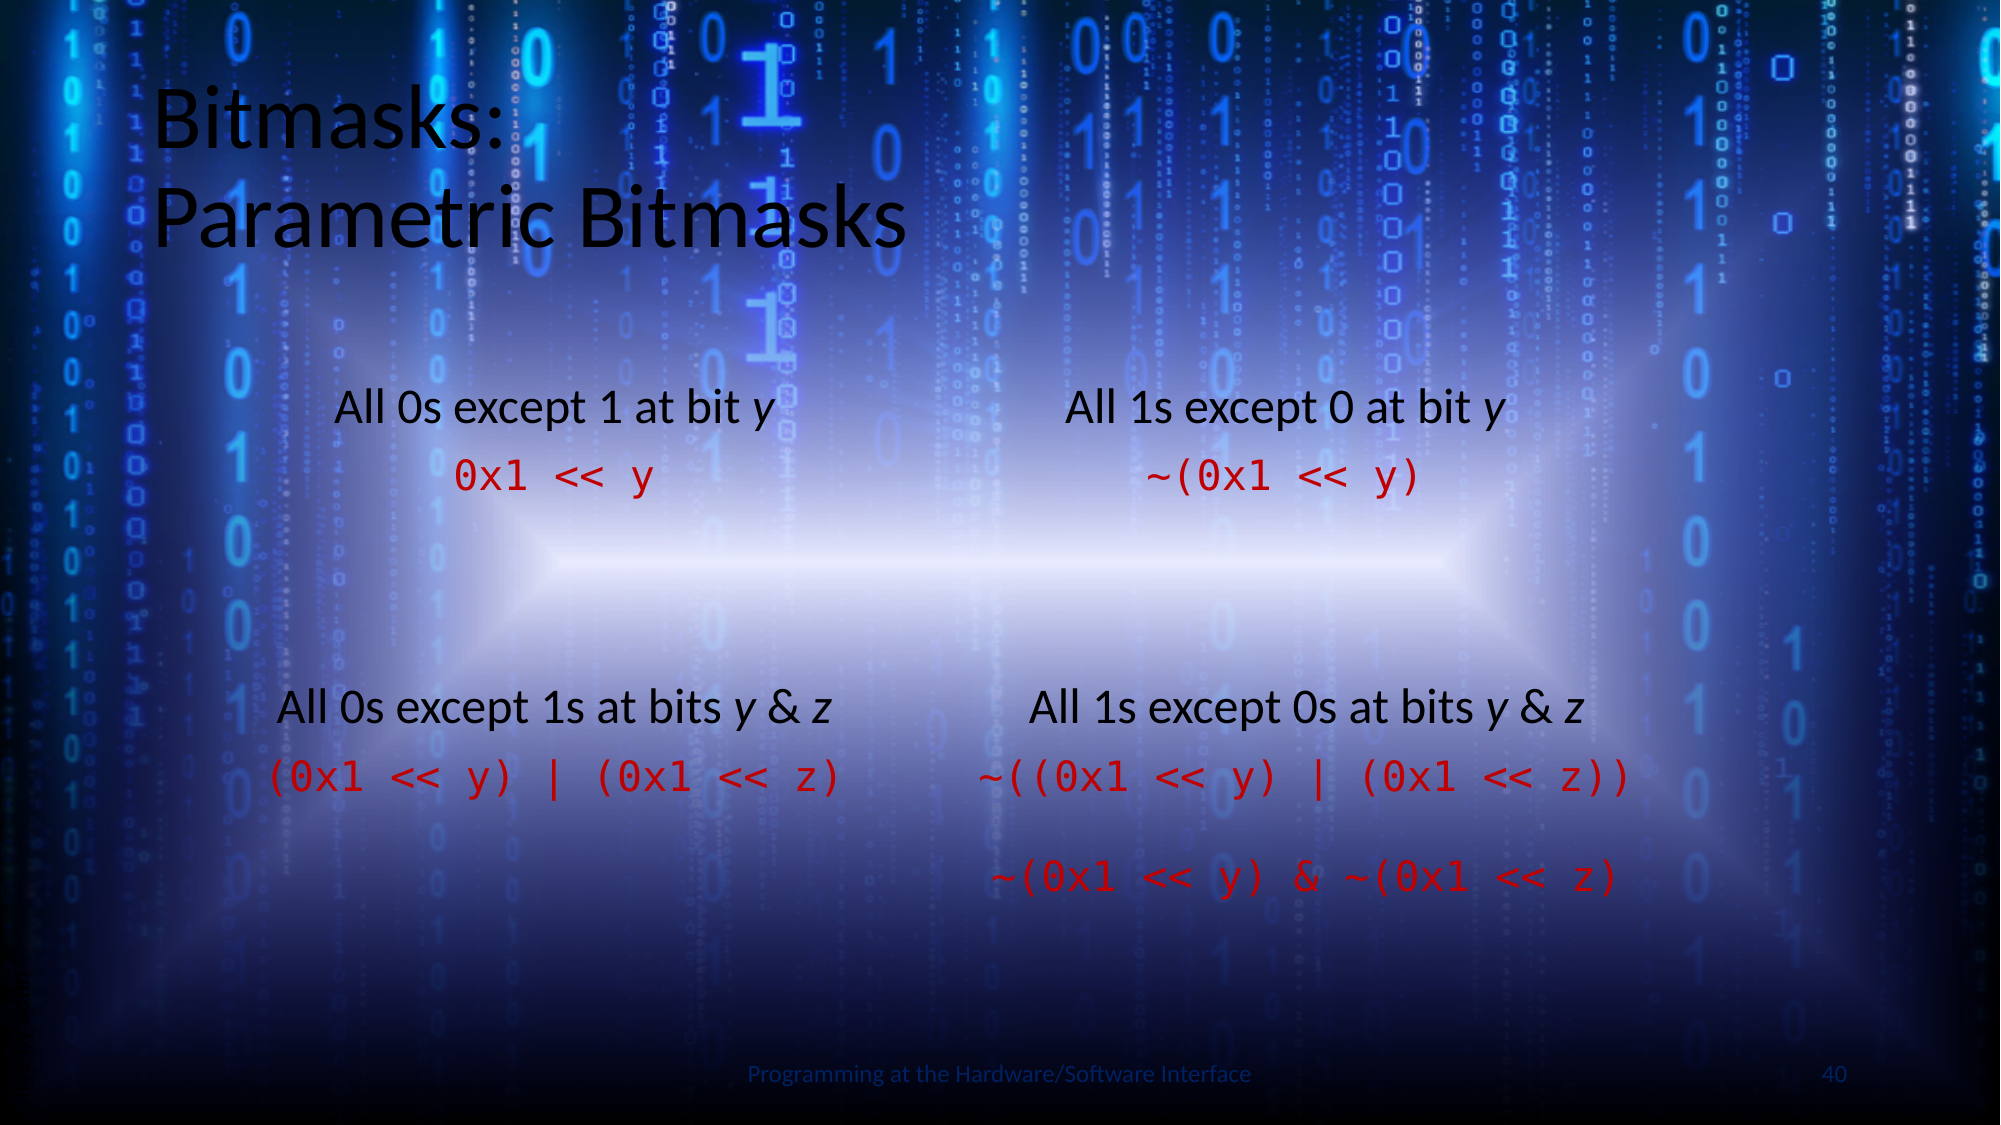

# Bitmasks: Parametric Bitmasks
All 0s except 1 at bit y
All 1s except 0 at bit y
0x1 << y
~(0x1 << y)
All 0s except 1s at bits y & z
All 1s except 0s at bits y & z
Slide by Bohn
(0x1 << y) | (0x1 << z)
~((0x1 << y) | (0x1 << z))

~(0x1 << y) & ~(0x1 << z)
Programming at the Hardware/Software Interface
40